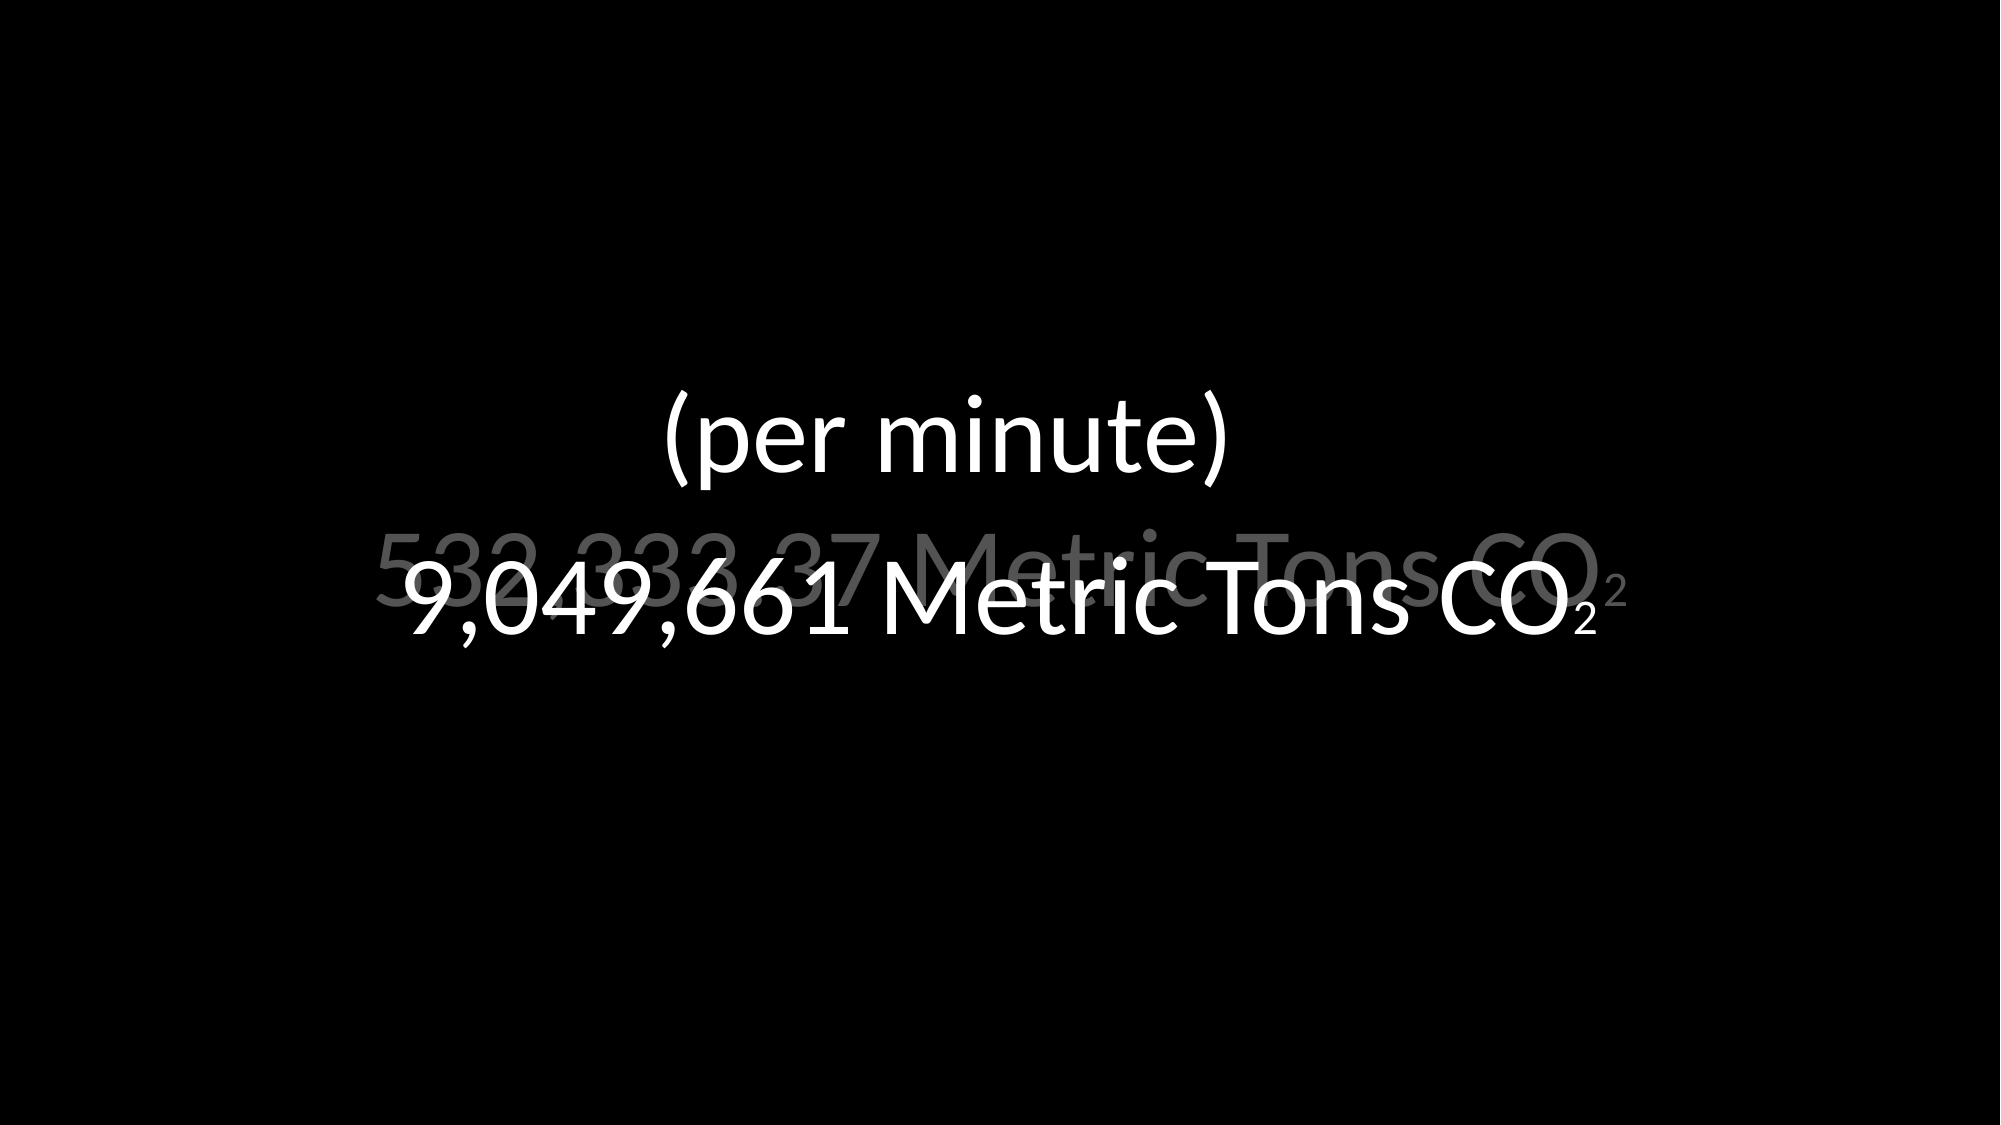

(per minute)
532,333.37 Metric Tons CO2
9,049,661 Metric Tons CO2